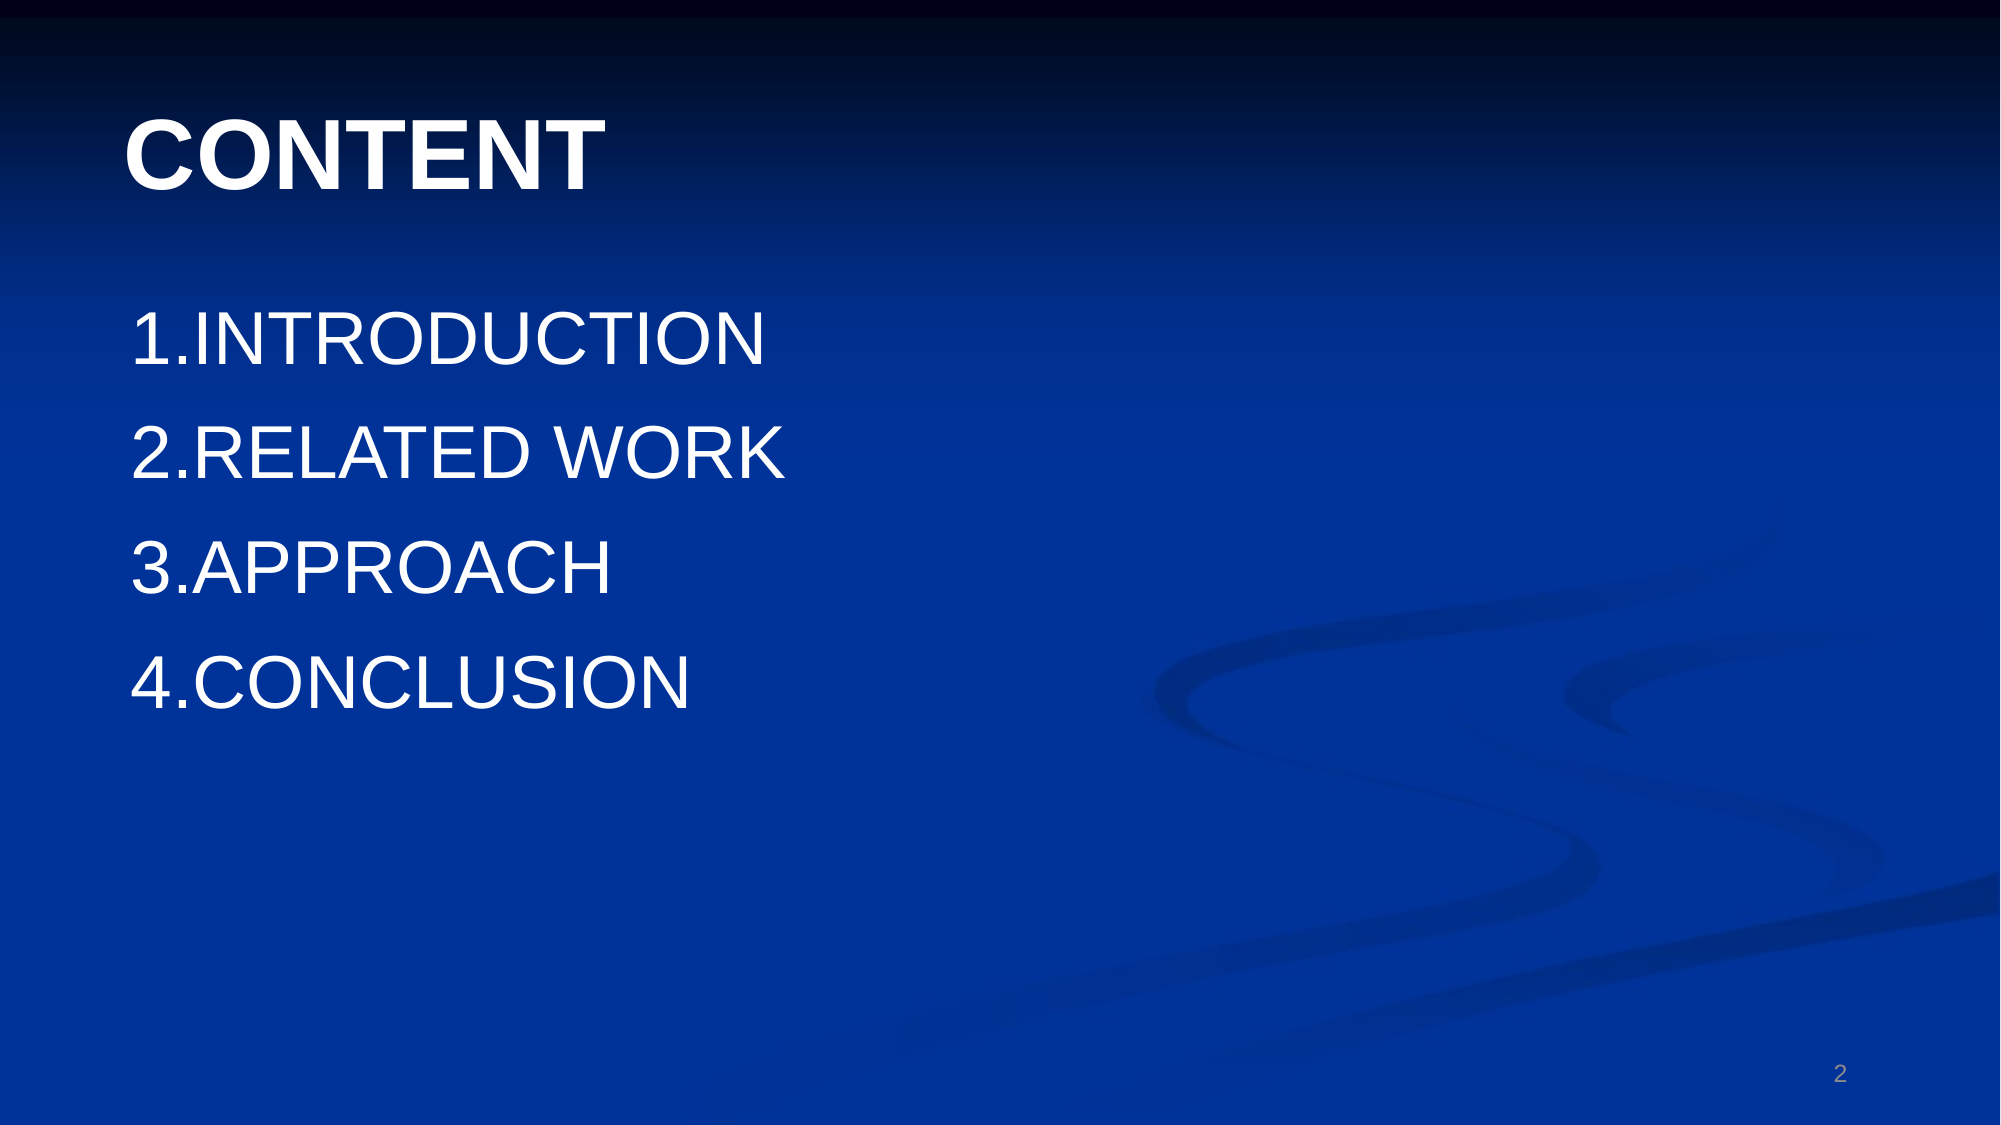

CONTENT
INTRODUCTION
RELATED WORK
APPROACH
CONCLUSION

2